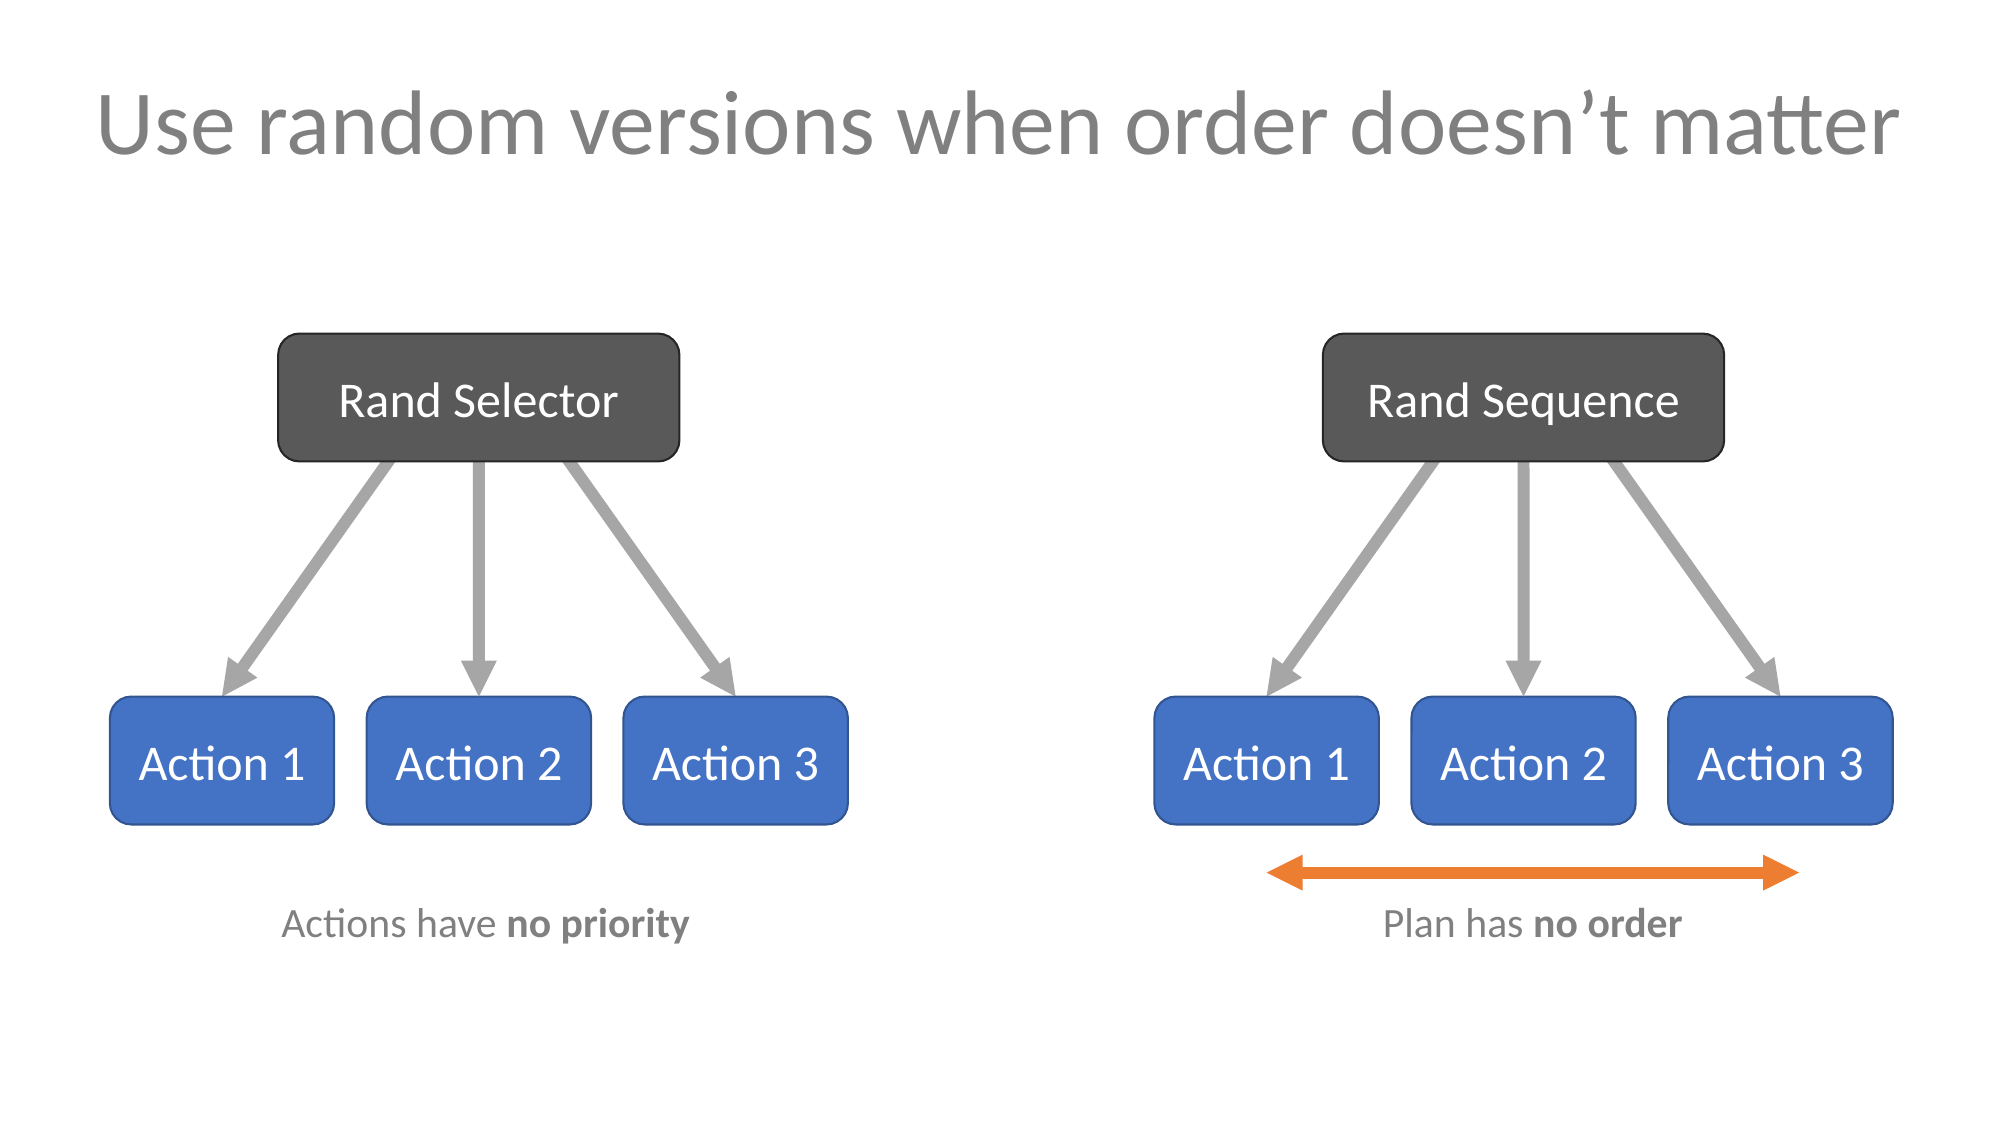

Use random versions when order doesn’t matter

Rand Selector
Rand Sequence
Action 1
Action 2
Action 3
Action 1
Action 2
Action 3
Actions have no priority
Plan has no order